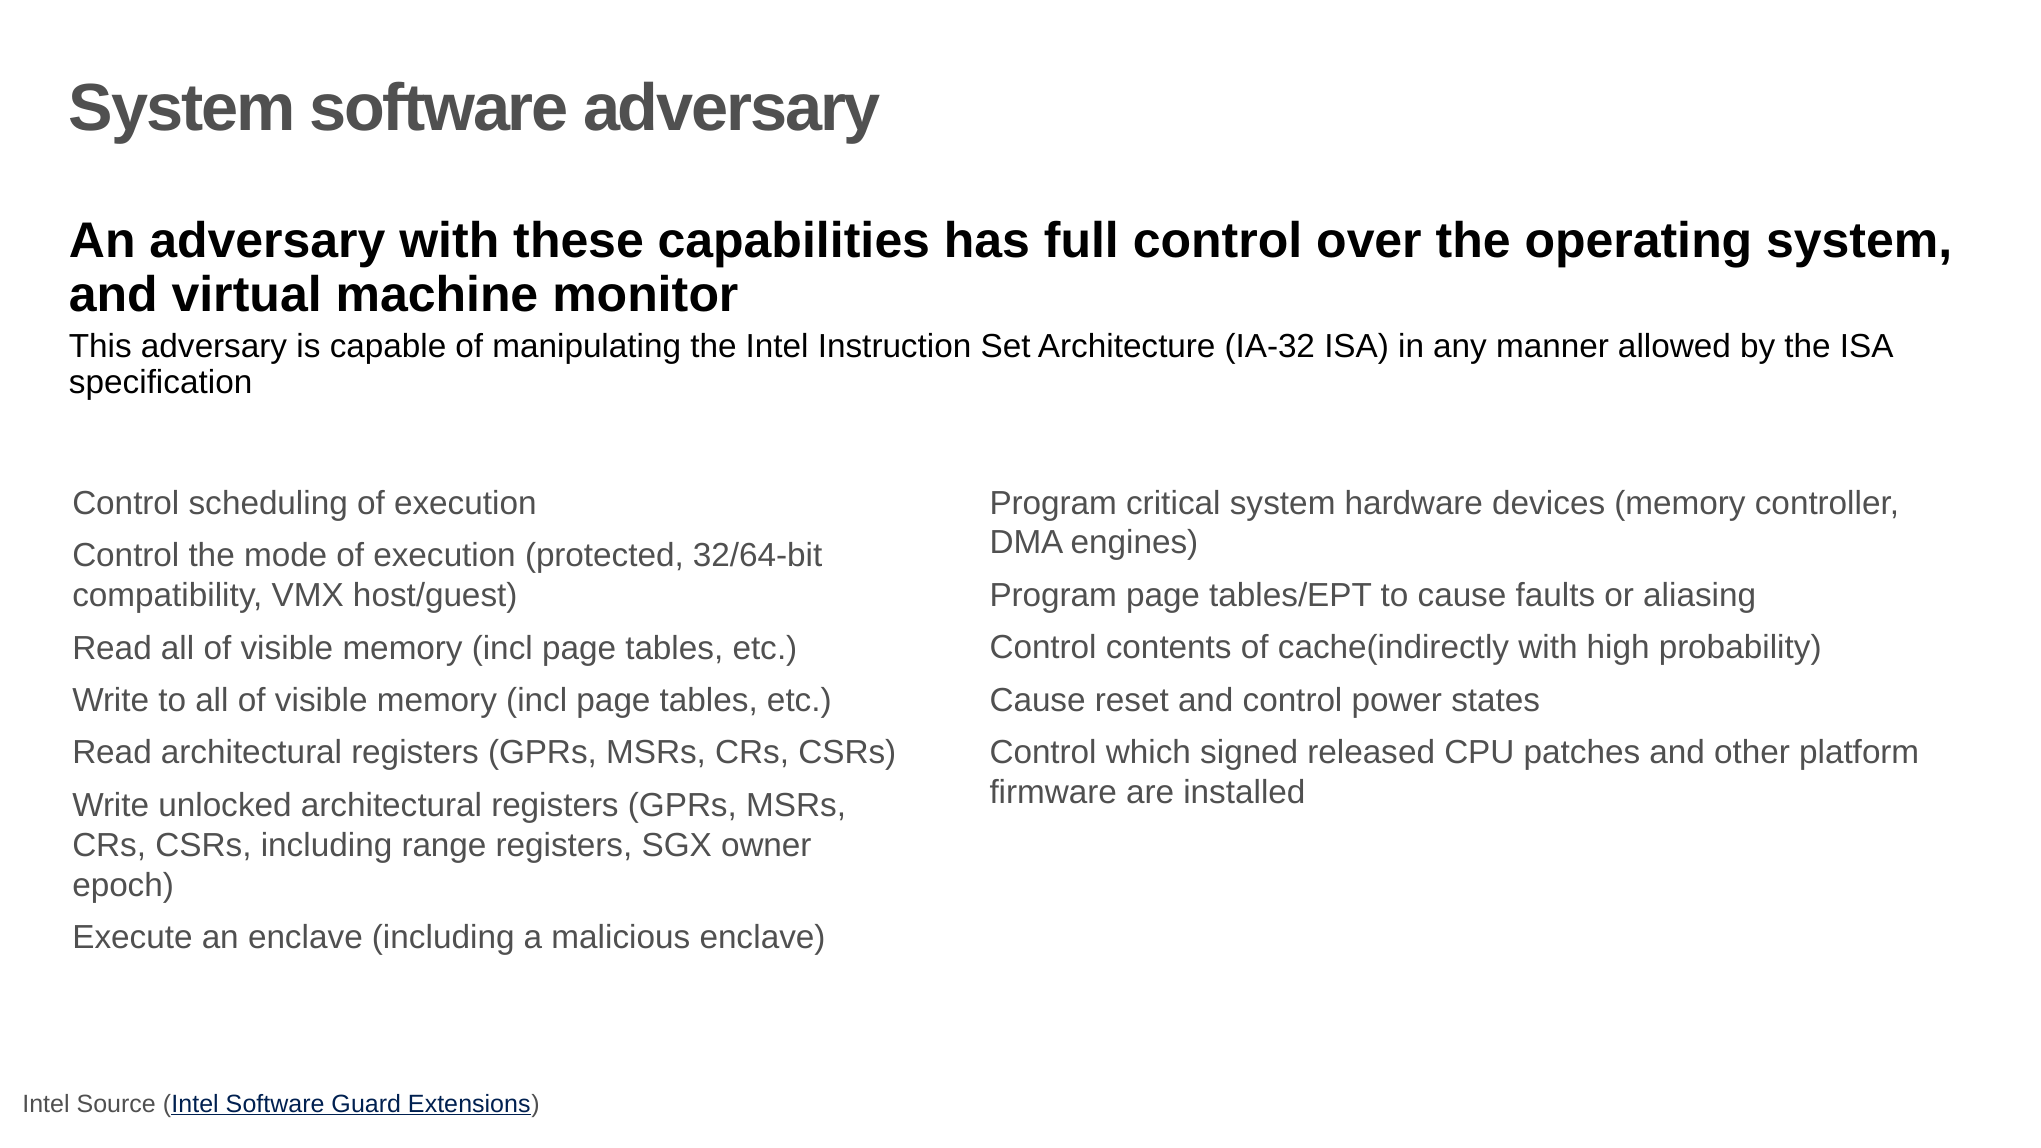

# System software adversary
An adversary with these capabilities has full control over the operating system, and virtual machine monitor
This adversary is capable of manipulating the Intel Instruction Set Architecture (IA-32 ISA) in any manner allowed by the ISA specification
Program critical system hardware devices (memory controller, DMA engines)
Program page tables/EPT to cause faults or aliasing
Control contents of cache(indirectly with high probability)
Cause reset and control power states
Control which signed released CPU patches and other platform firmware are installed
Control scheduling of execution
Control the mode of execution (protected, 32/64-bit compatibility, VMX host/guest)
Read all of visible memory (incl page tables, etc.)
Write to all of visible memory (incl page tables, etc.)
Read architectural registers (GPRs, MSRs, CRs, CSRs)
Write unlocked architectural registers (GPRs, MSRs, CRs, CSRs, including range registers, SGX owner epoch)
Execute an enclave (including a malicious enclave)
Intel Source (Intel Software Guard Extensions)